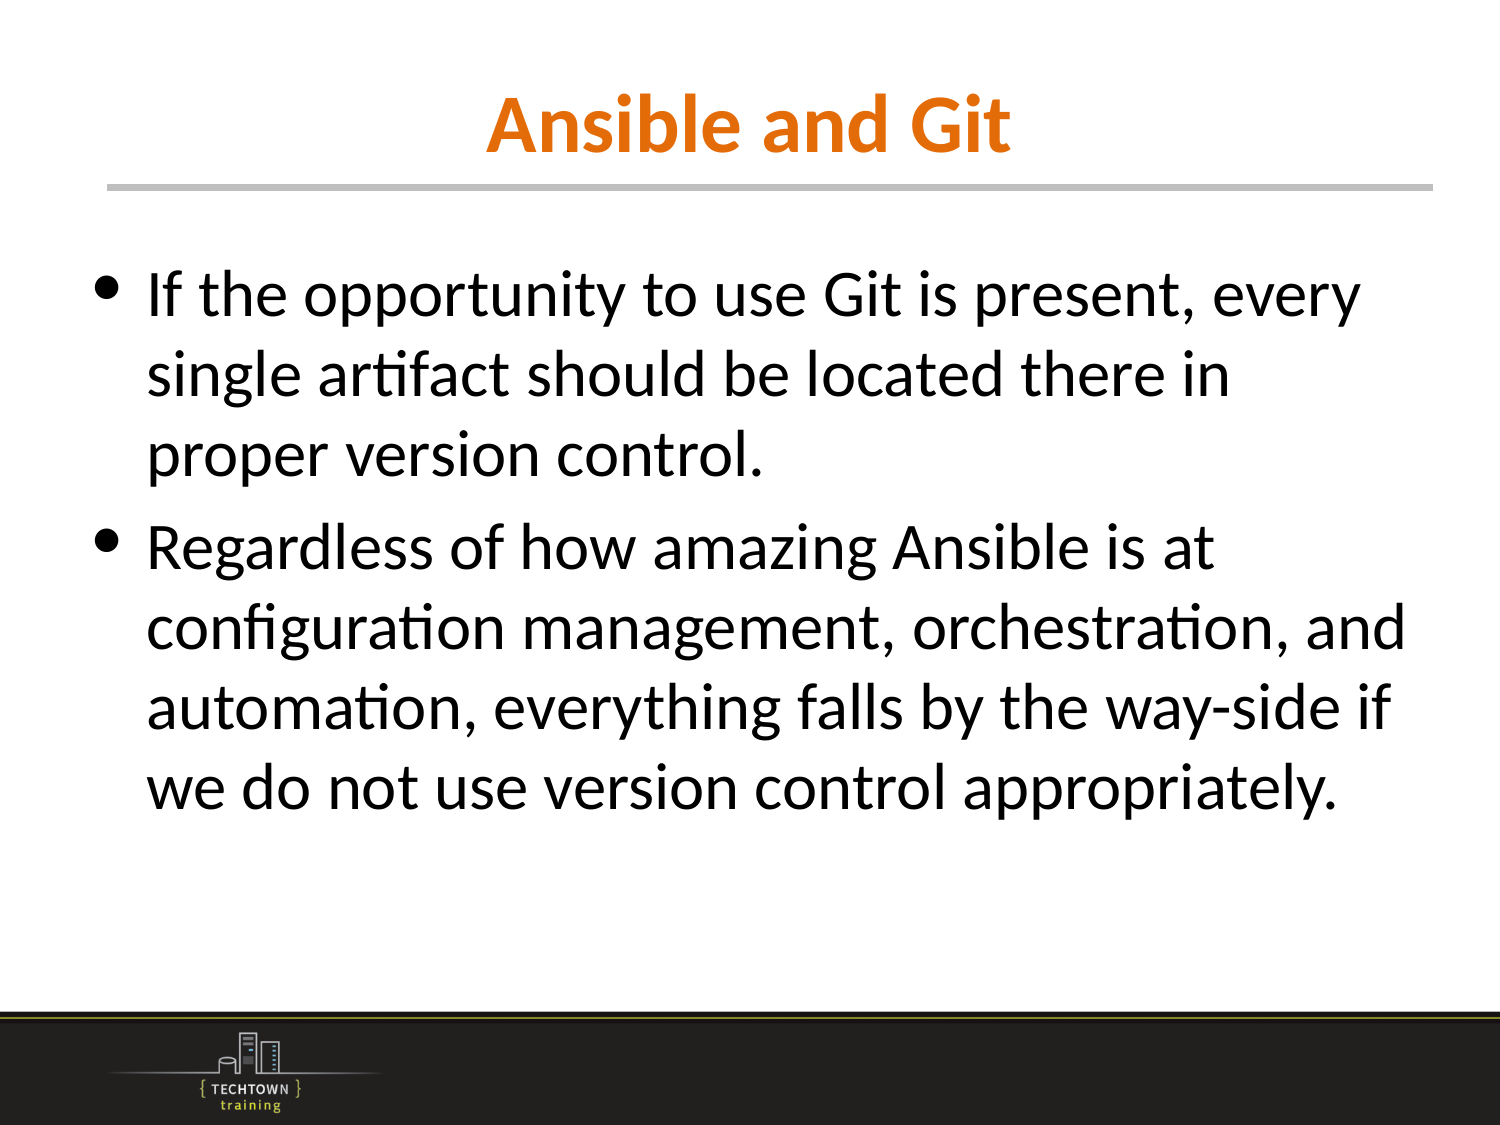

# Ansible and Git
If the opportunity to use Git is present, every single artifact should be located there in proper version control.
Regardless of how amazing Ansible is at configuration management, orchestration, and automation, everything falls by the way-side if we do not use version control appropriately.